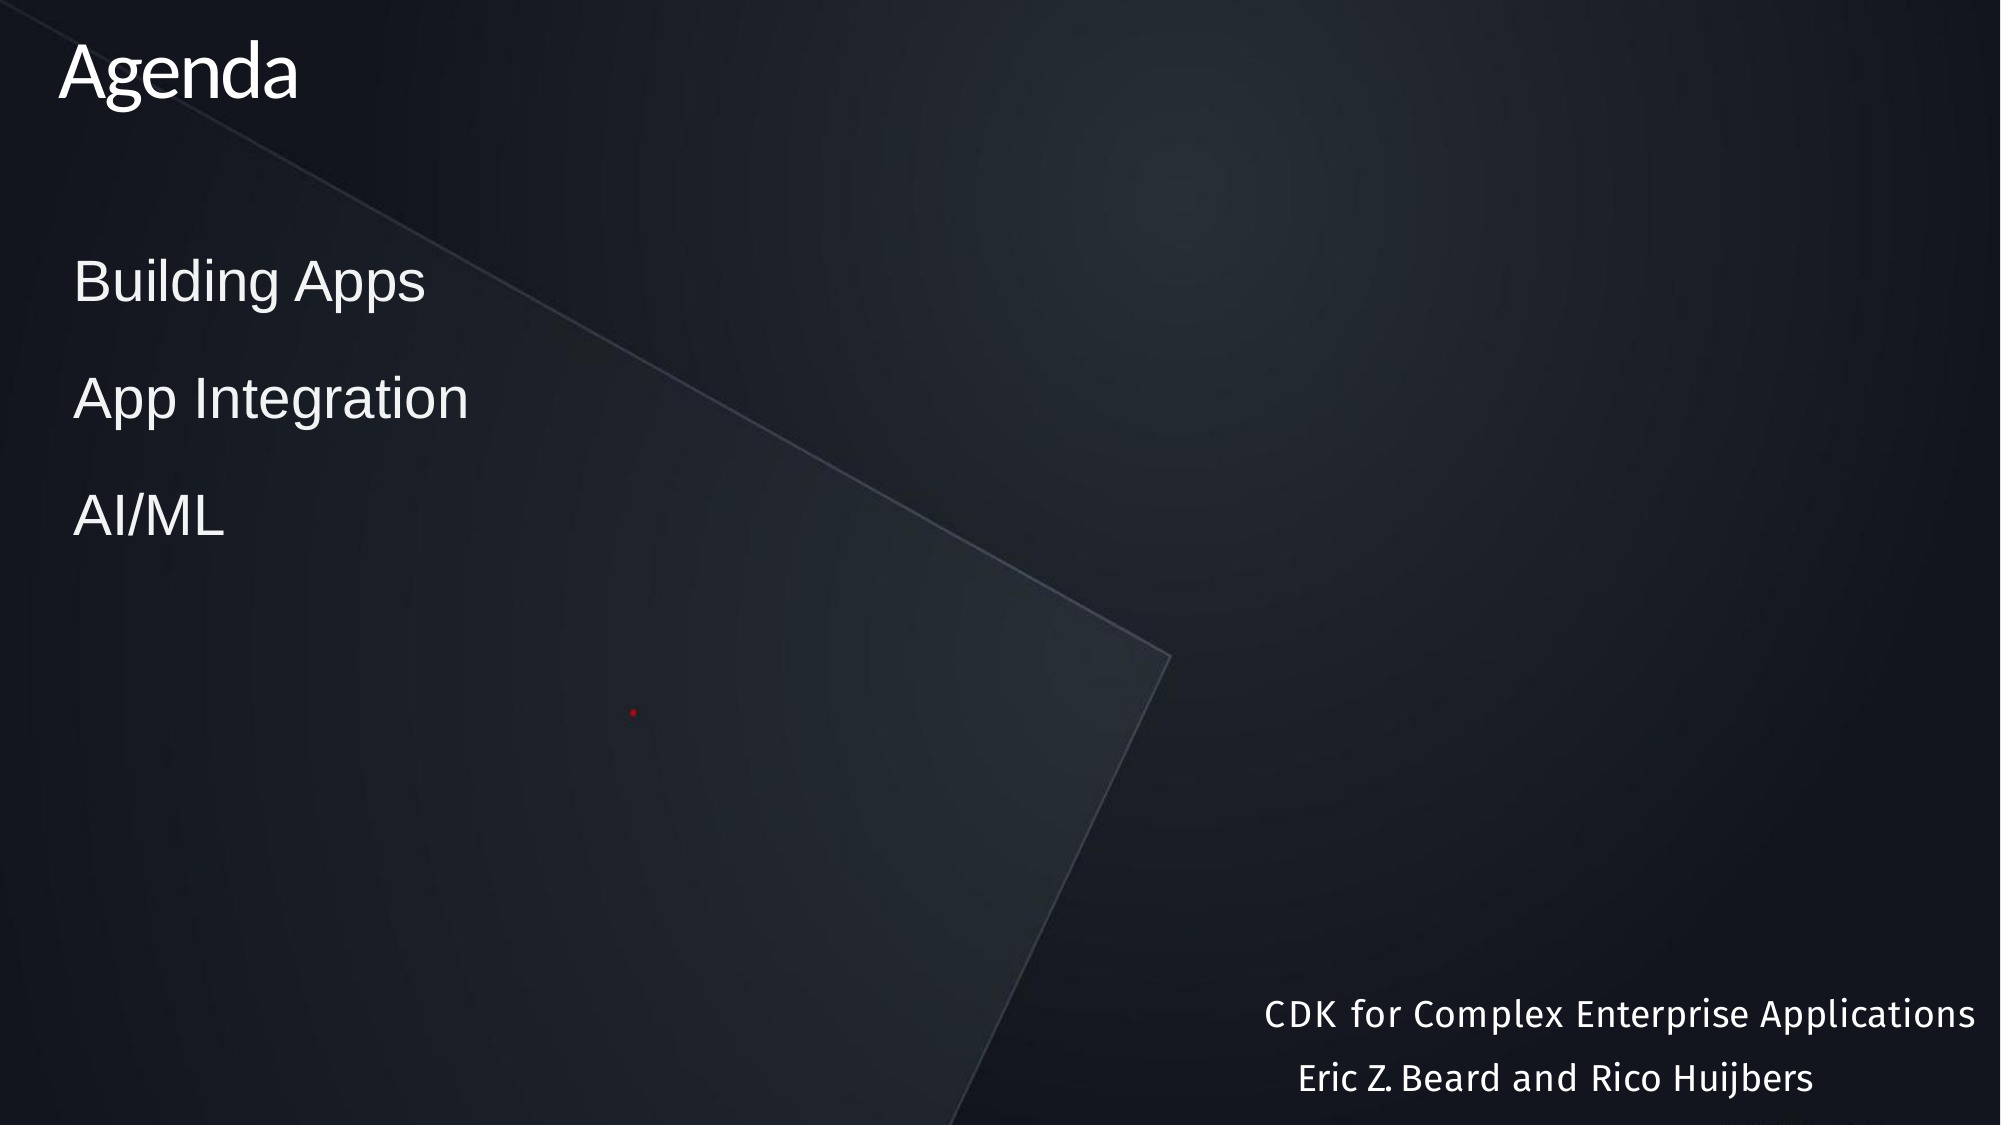

Agenda
Building Apps
App Integration
AI/ML
 CDK for Complex Enterprise Applications

Eric Z. Beard and Rico Huijbers